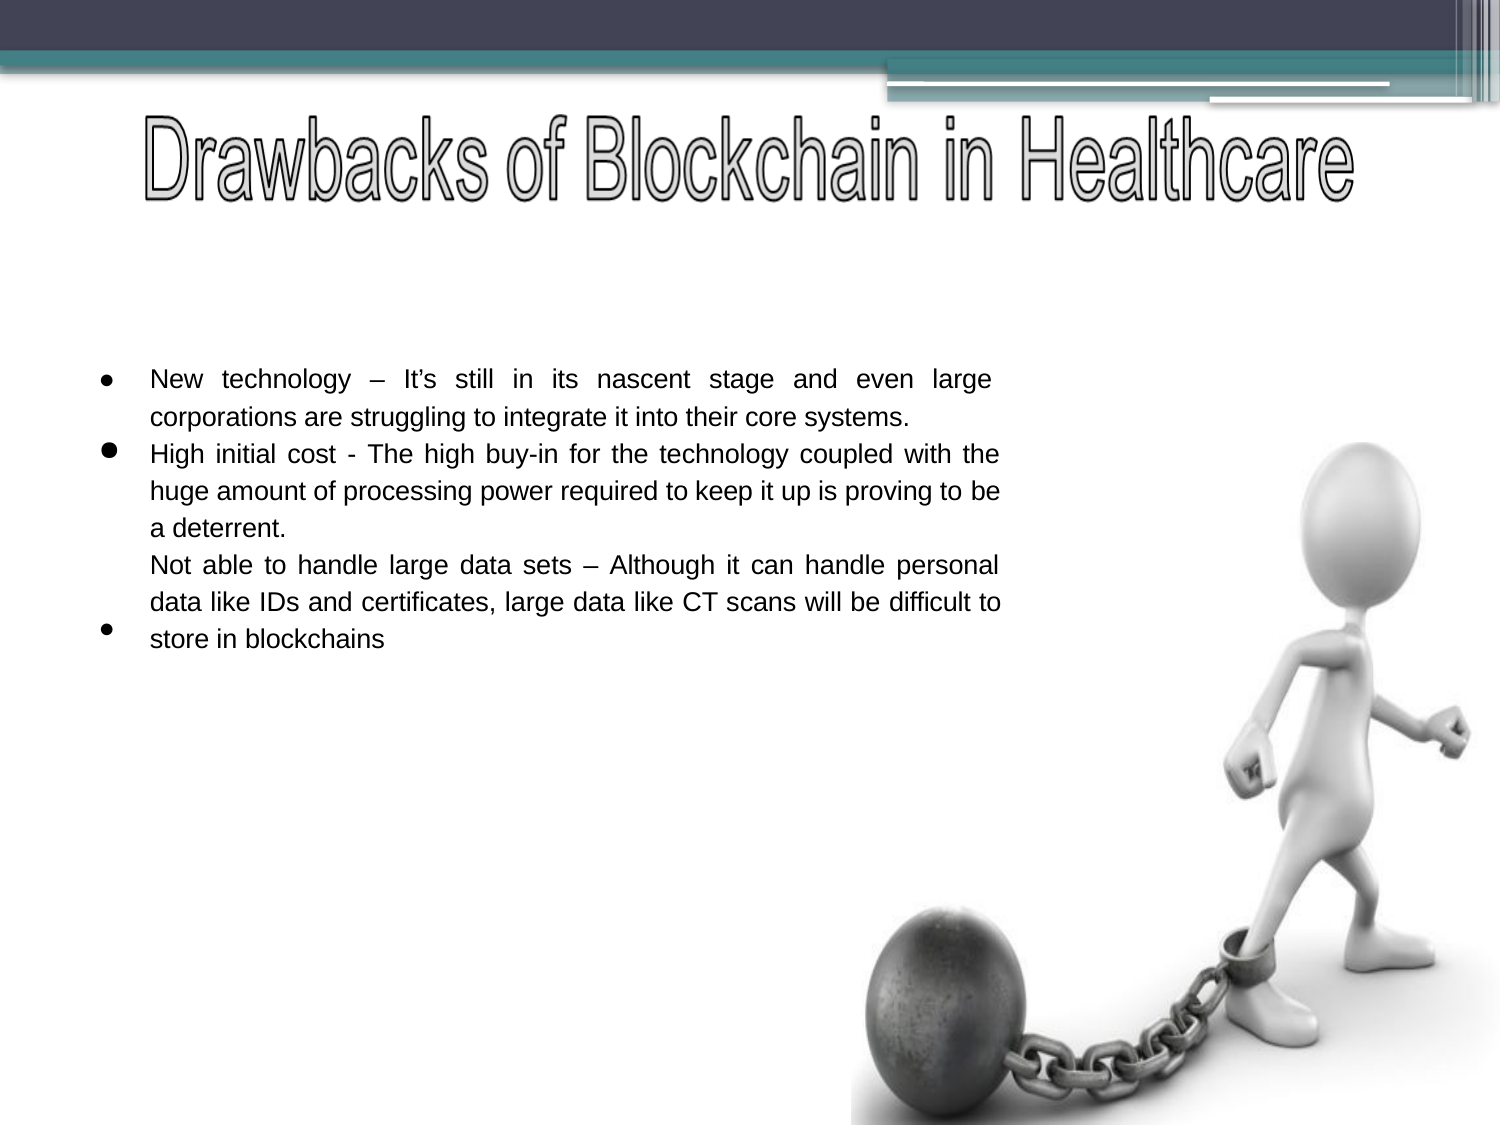

New technology – It’s still in its nascent stage and even large  corporations are struggling to integrate it into their core systems.
High initial cost - The high buy-in for the technology coupled with the  huge amount of processing power required to keep it up is proving to be
a deterrent.
Not able to handle large data sets – Although it can handle personal  data like IDs and certificates, large data like CT scans will be difficult to  store in blockchains
●

●